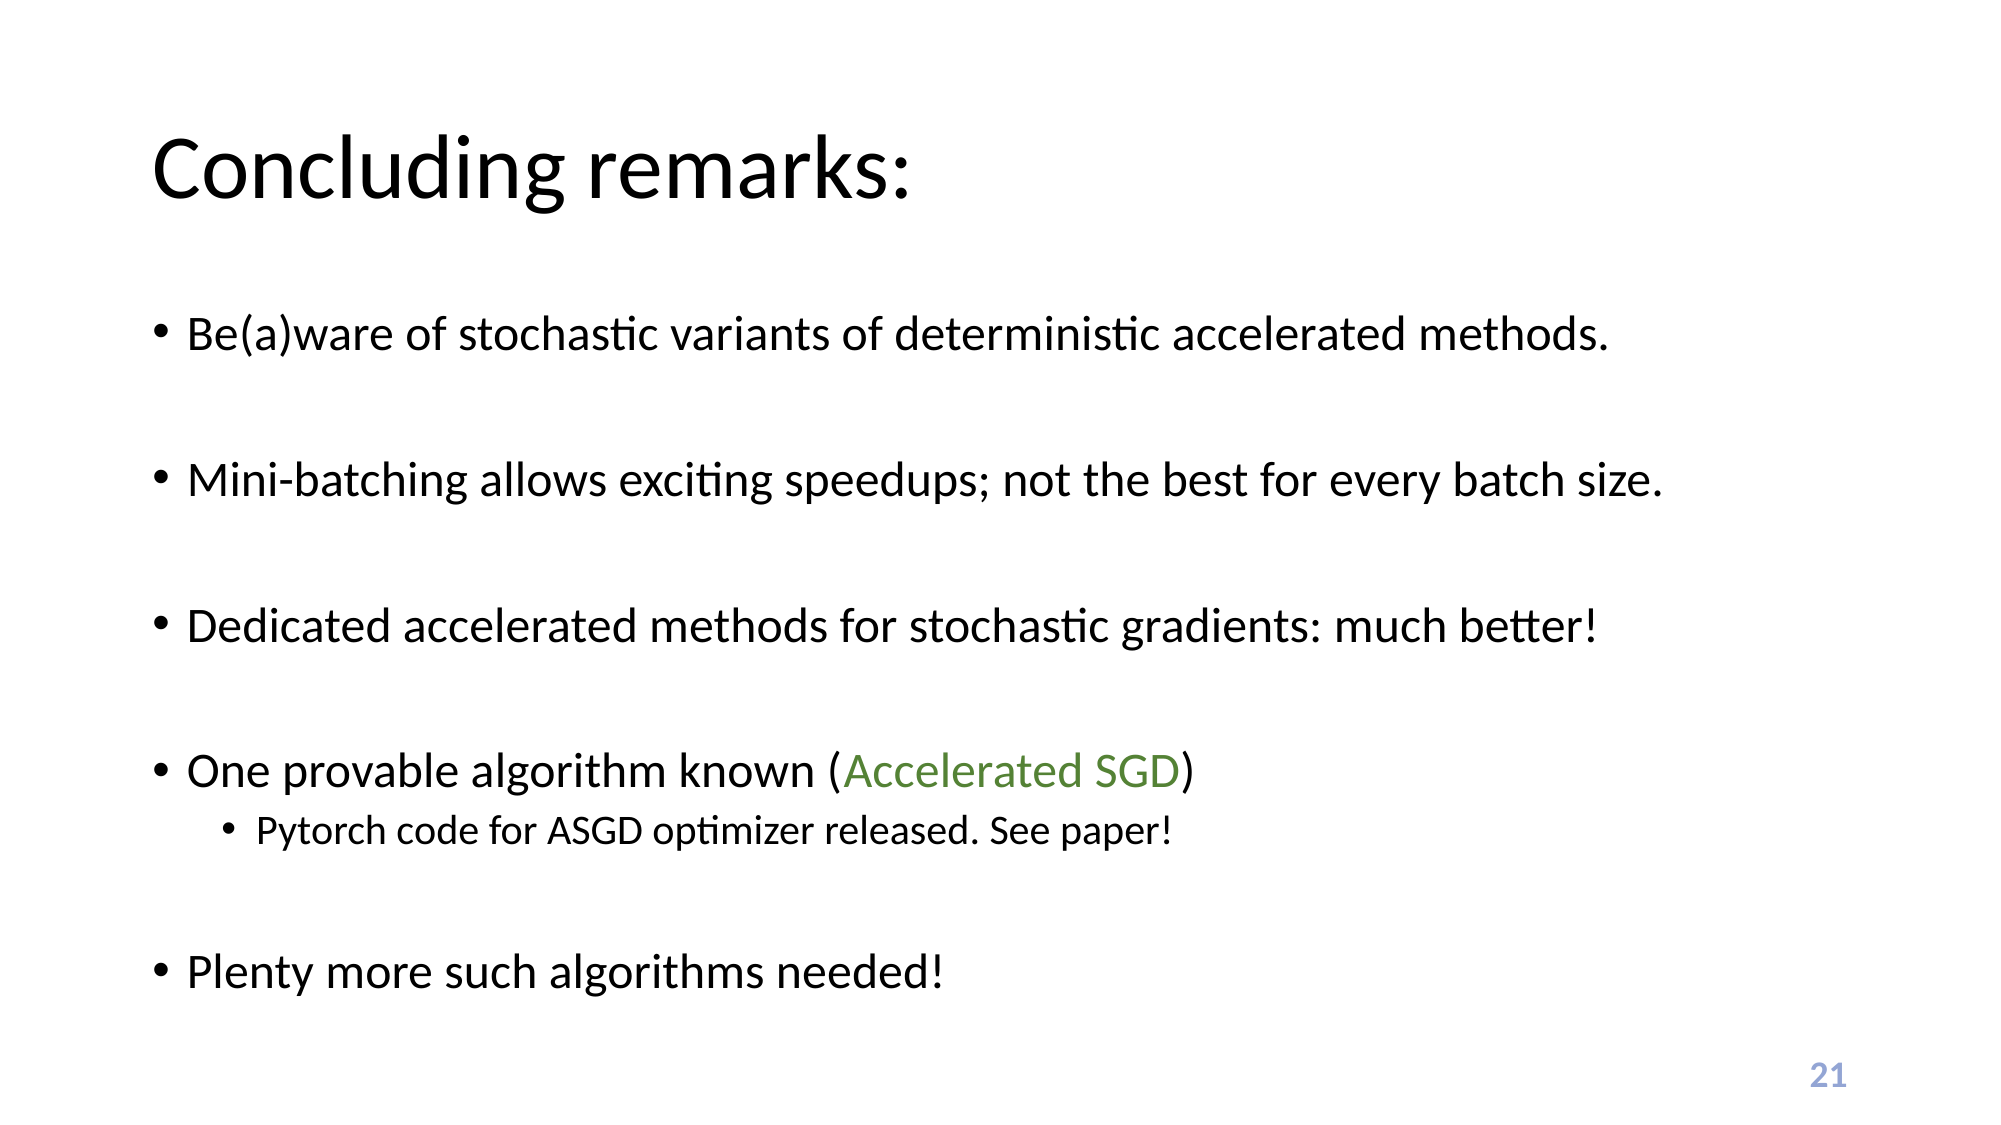

# Concluding remarks:
Be(a)ware of stochastic variants of deterministic accelerated methods.

Mini-batching allows exciting speedups; not the best for every batch size.

Dedicated accelerated methods for stochastic gradients: much better!

One provable algorithm known (Accelerated SGD)
Pytorch code for ASGD optimizer released. See paper!

Plenty more such algorithms needed!
21